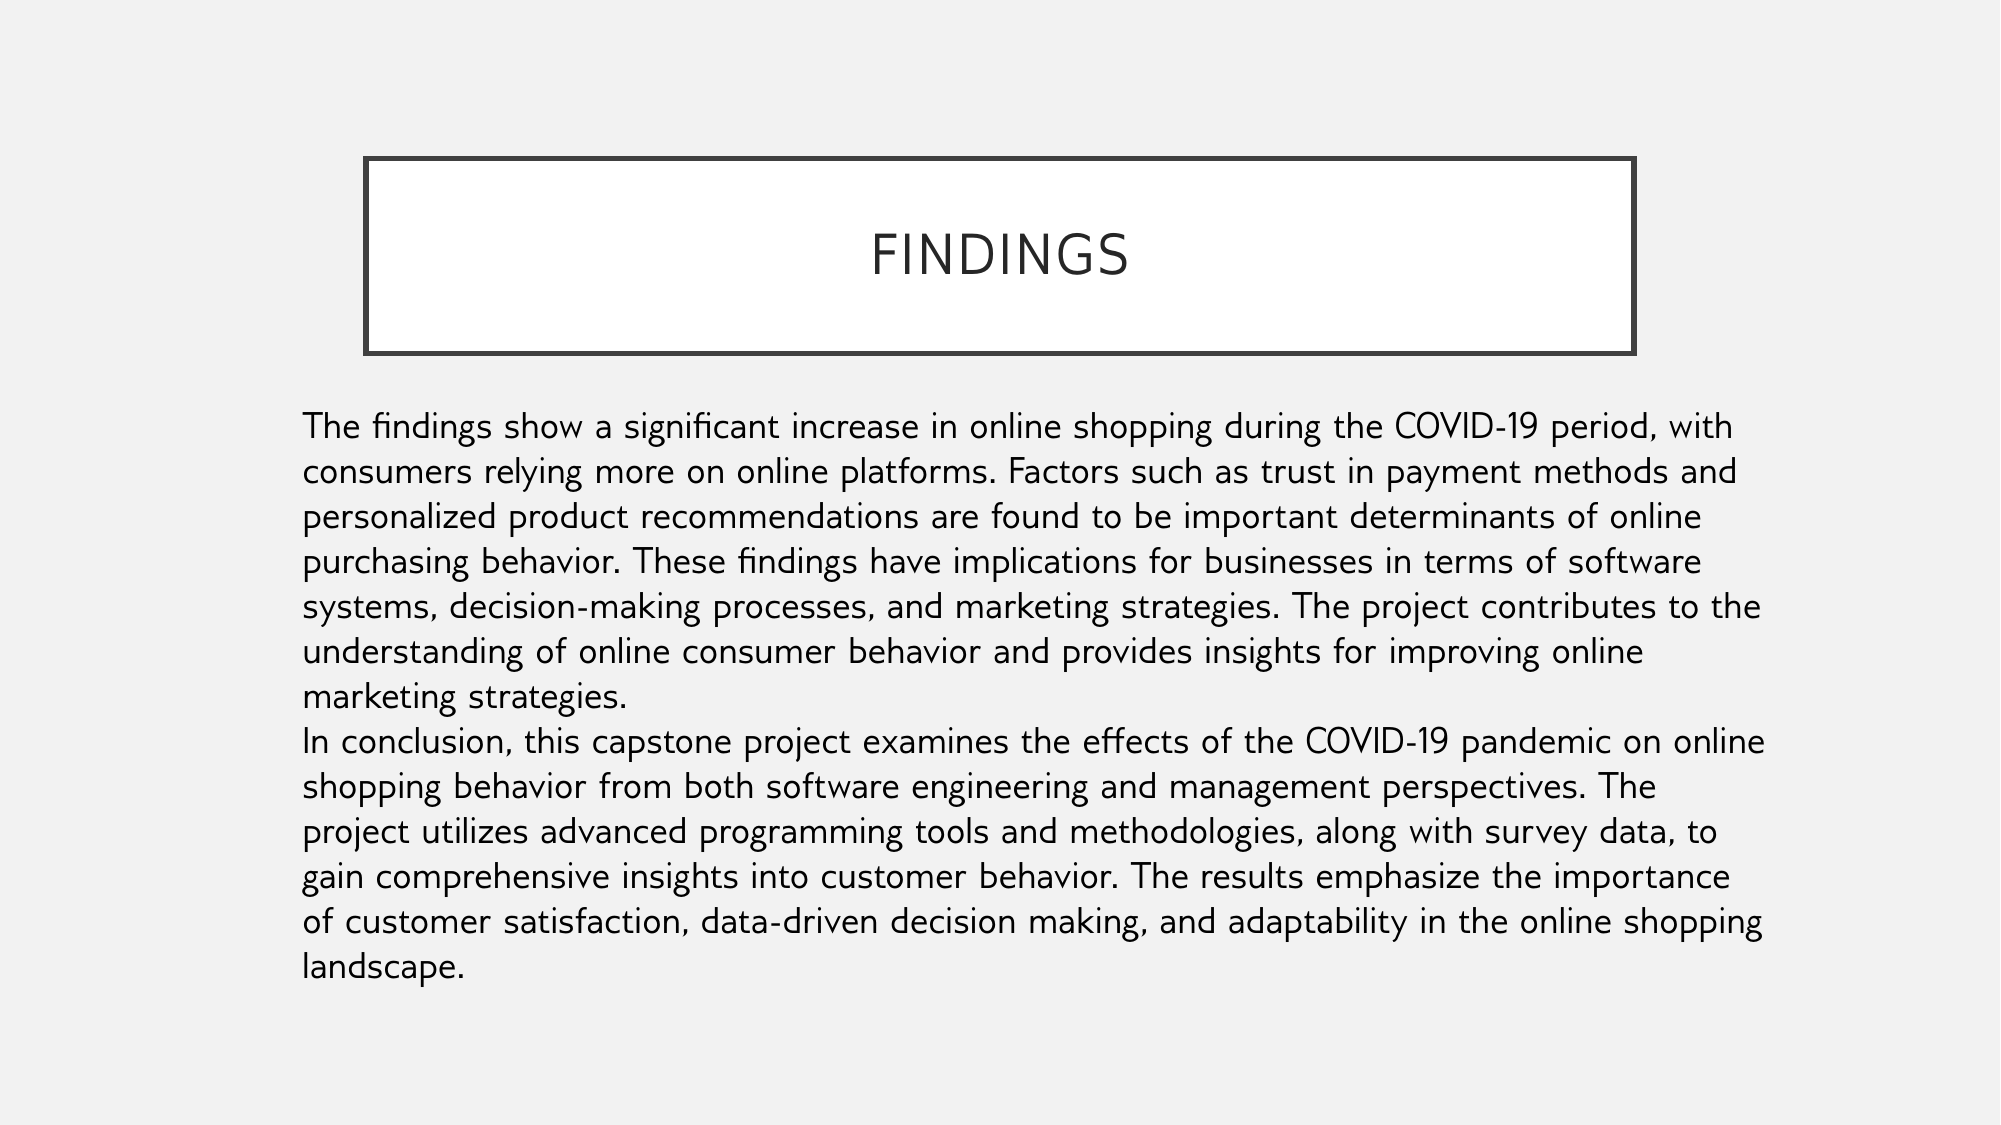

# Findings
The findings show a significant increase in online shopping during the COVID-19 period, with consumers relying more on online platforms. Factors such as trust in payment methods and personalized product recommendations are found to be important determinants of online purchasing behavior. These findings have implications for businesses in terms of software systems, decision-making processes, and marketing strategies. The project contributes to the understanding of online consumer behavior and provides insights for improving online marketing strategies.
In conclusion, this capstone project examines the effects of the COVID-19 pandemic on online shopping behavior from both software engineering and management perspectives. The project utilizes advanced programming tools and methodologies, along with survey data, to gain comprehensive insights into customer behavior. The results emphasize the importance of customer satisfaction, data-driven decision making, and adaptability in the online shopping landscape.